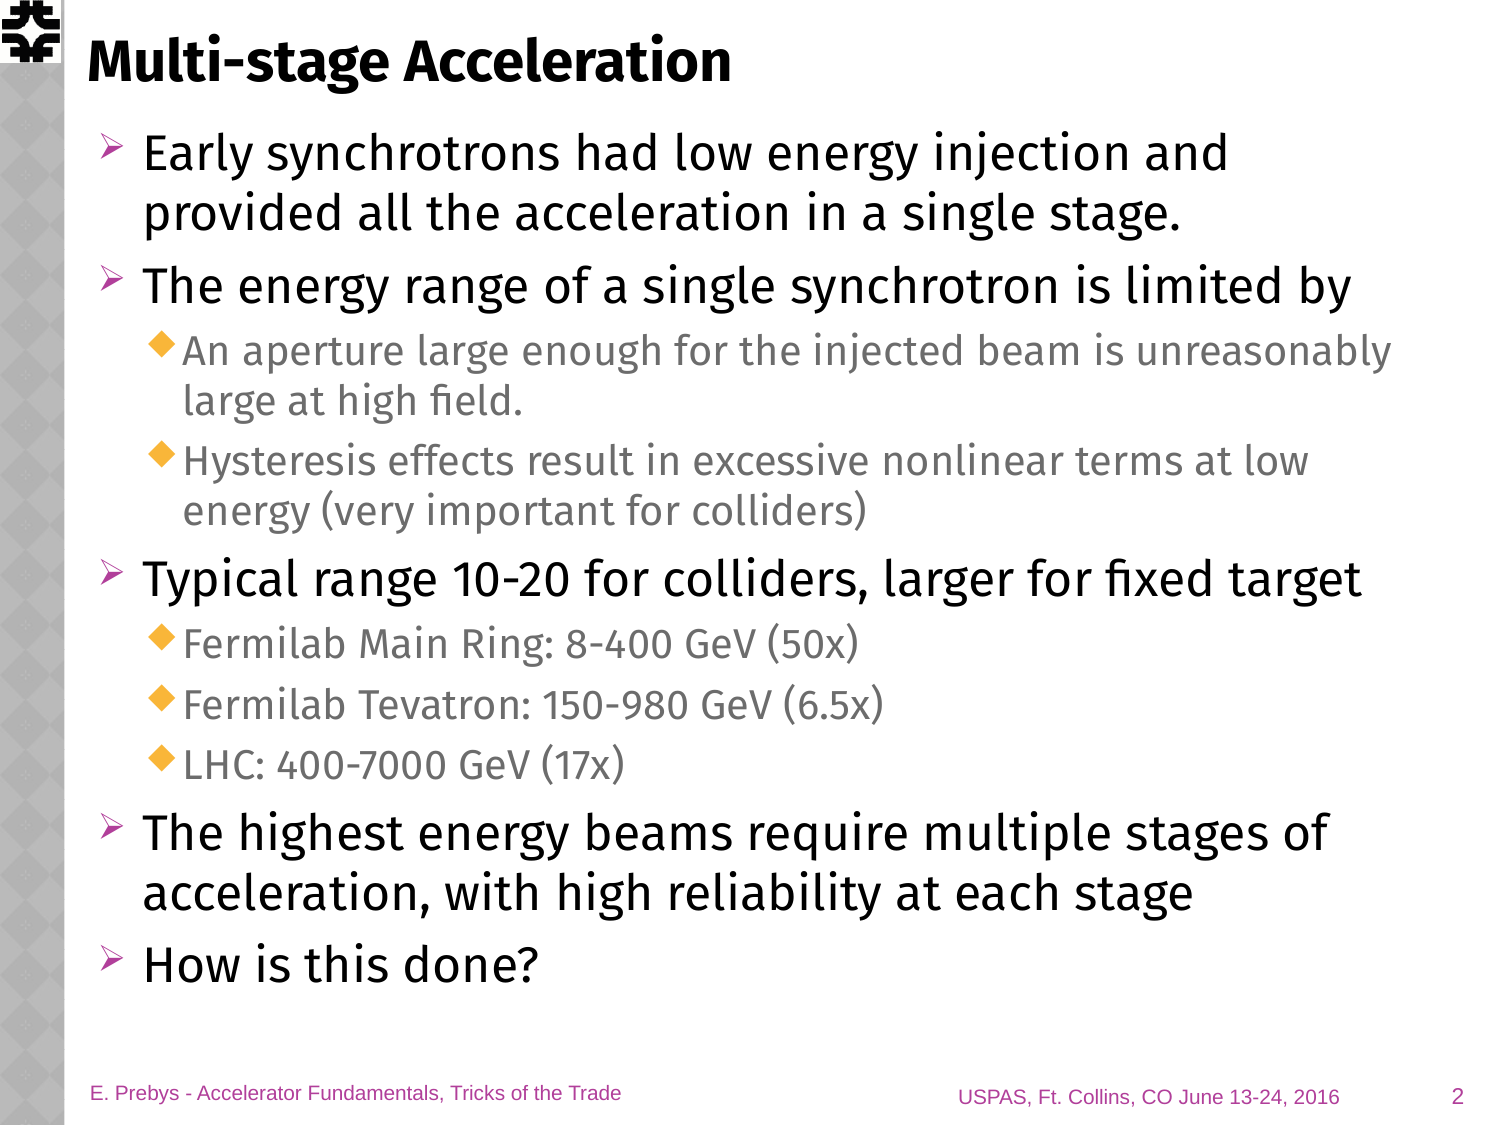

# Multi-stage Acceleration
Early synchrotrons had low energy injection and provided all the acceleration in a single stage.
The energy range of a single synchrotron is limited by
An aperture large enough for the injected beam is unreasonably large at high field.
Hysteresis effects result in excessive nonlinear terms at low energy (very important for colliders)
Typical range 10-20 for colliders, larger for fixed target
Fermilab Main Ring: 8-400 GeV (50x)
Fermilab Tevatron: 150-980 GeV (6.5x)
LHC: 400-7000 GeV (17x)
The highest energy beams require multiple stages of acceleration, with high reliability at each stage
How is this done?

2
E. Prebys - Accelerator Fundamentals, Tricks of the Trade
USPAS, Ft. Collins, CO June 13-24, 2016